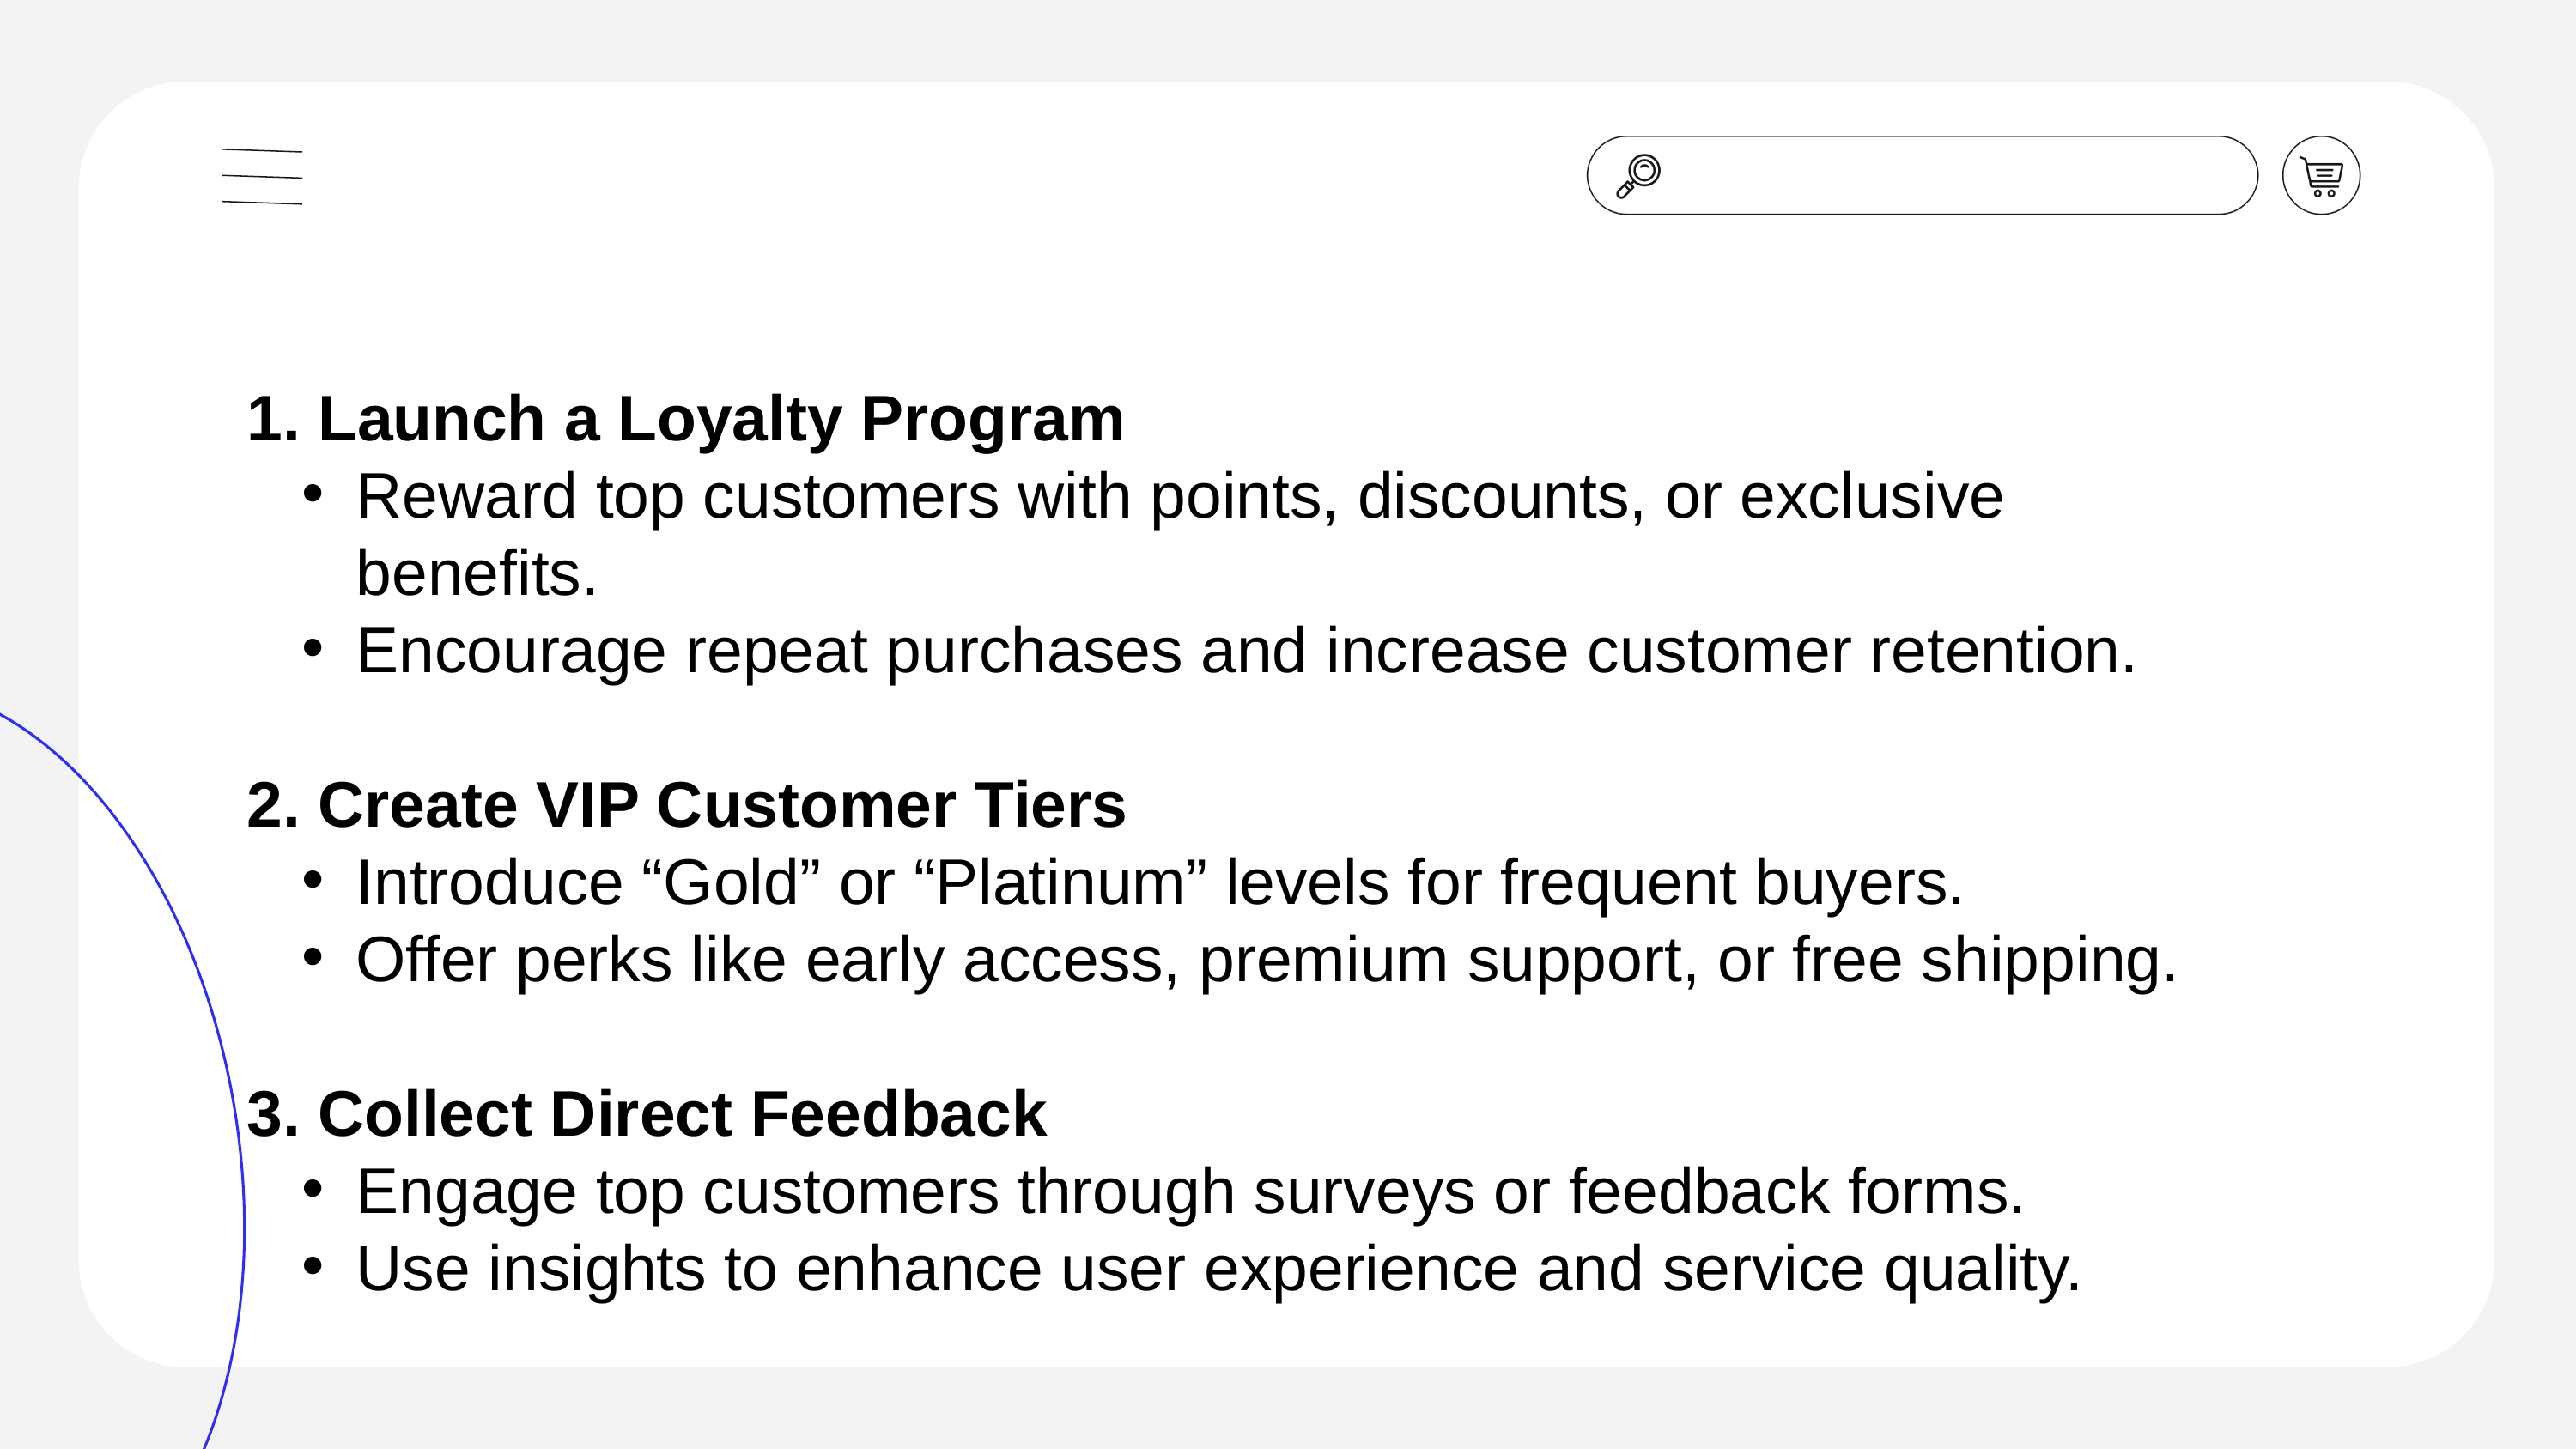

1. Launch a Loyalty Program
Reward top customers with points, discounts, or exclusive benefits.
Encourage repeat purchases and increase customer retention.

2. Create VIP Customer Tiers
Introduce “Gold” or “Platinum” levels for frequent buyers.
Offer perks like early access, premium support, or free shipping.

3. Collect Direct Feedback
Engage top customers through surveys or feedback forms.
Use insights to enhance user experience and service quality.